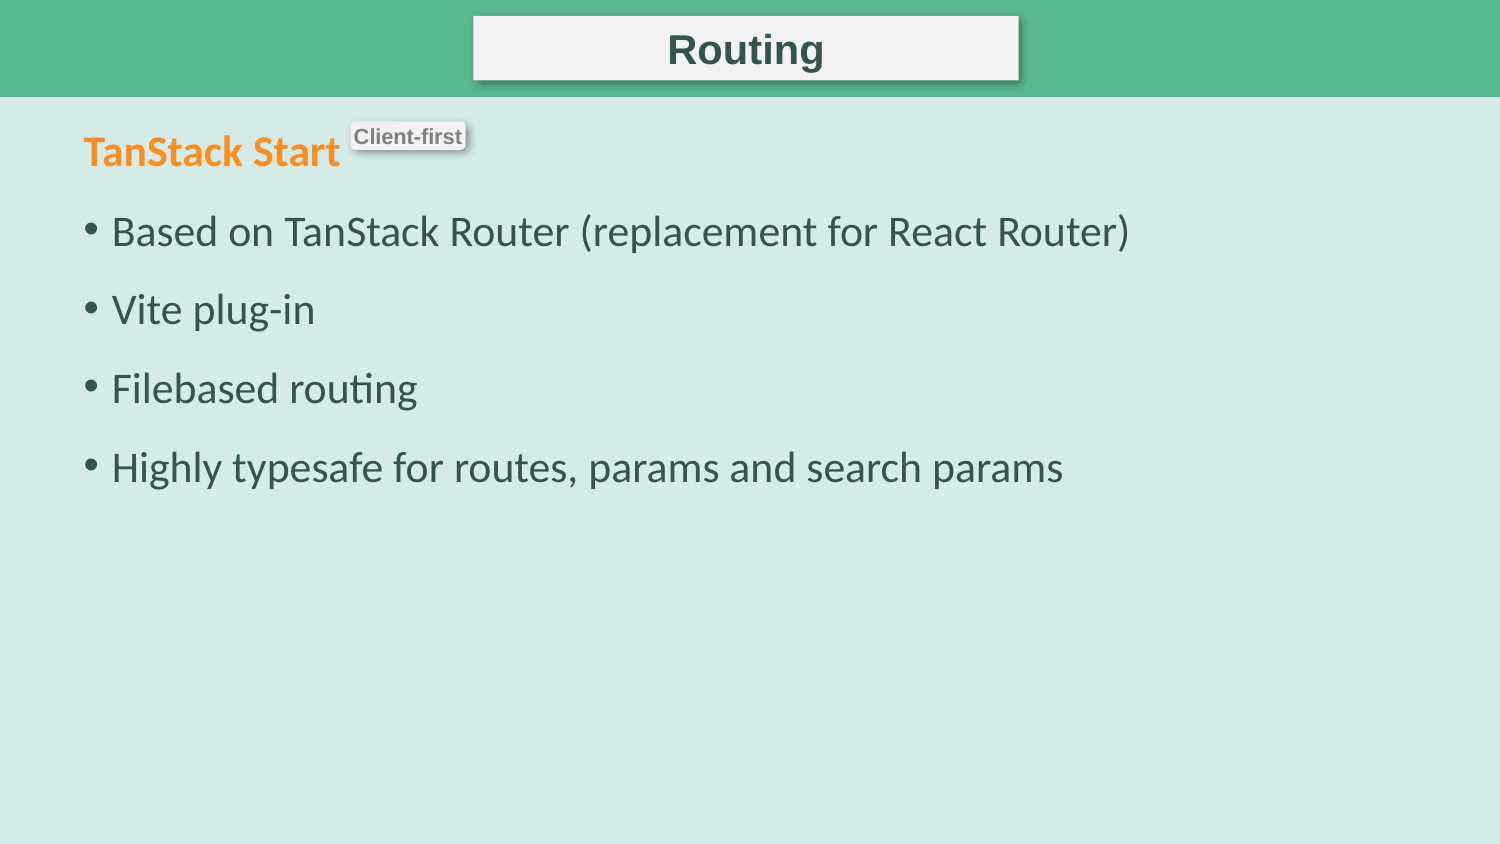

# Server side rendering (SSR)
Routing
TanStack Start
Based on TanStack Router (replacement for React Router)
Vite plug-in
Filebased routing
Highly typesafe for routes, params and search params

Client-first